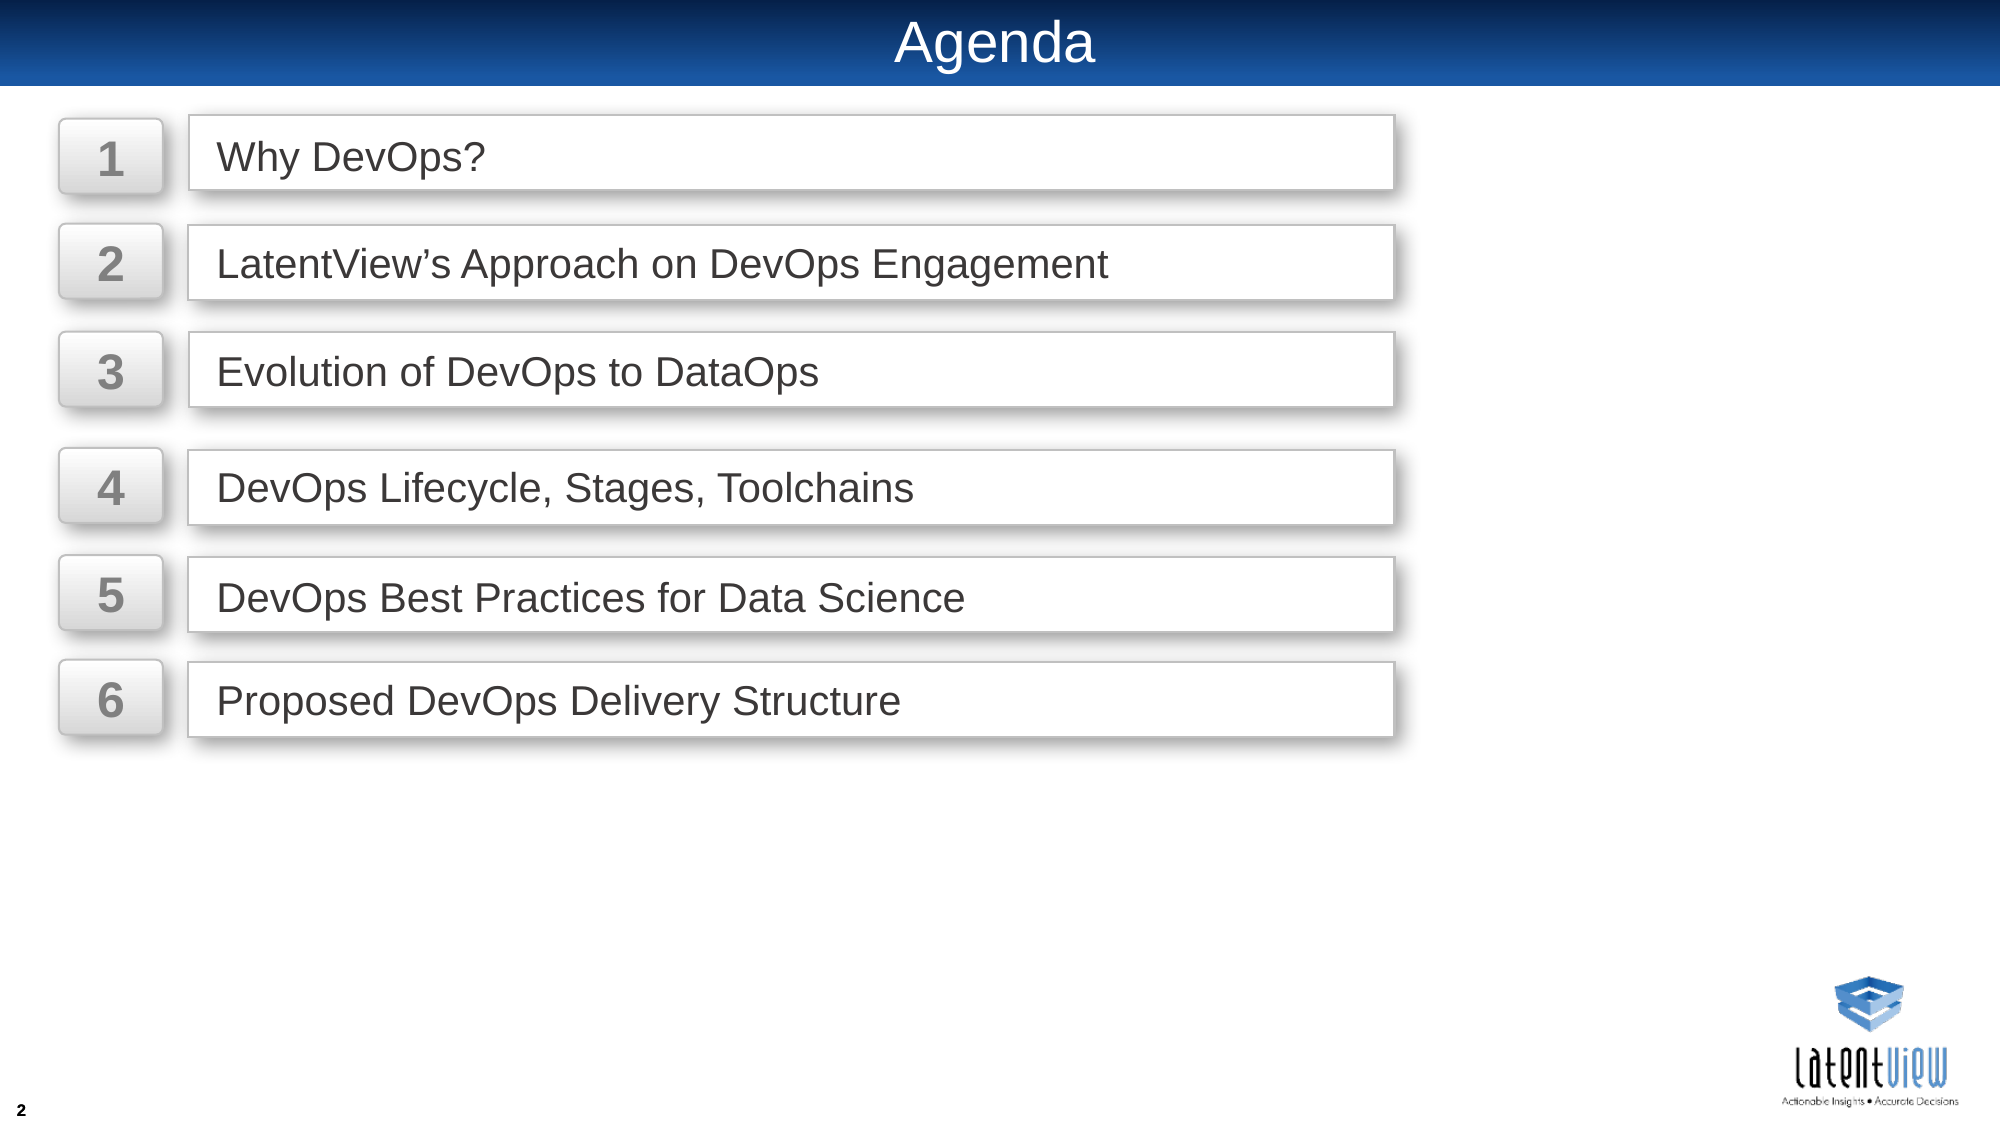

# Agenda

Why DevOps?
1
2

LatentView’s Approach on DevOps Engagement
3

Evolution of DevOps to DataOps
4

DevOps Lifecycle, Stages, Toolchains
5

DevOps Best Practices for Data Science
6

Proposed DevOps Delivery Structure